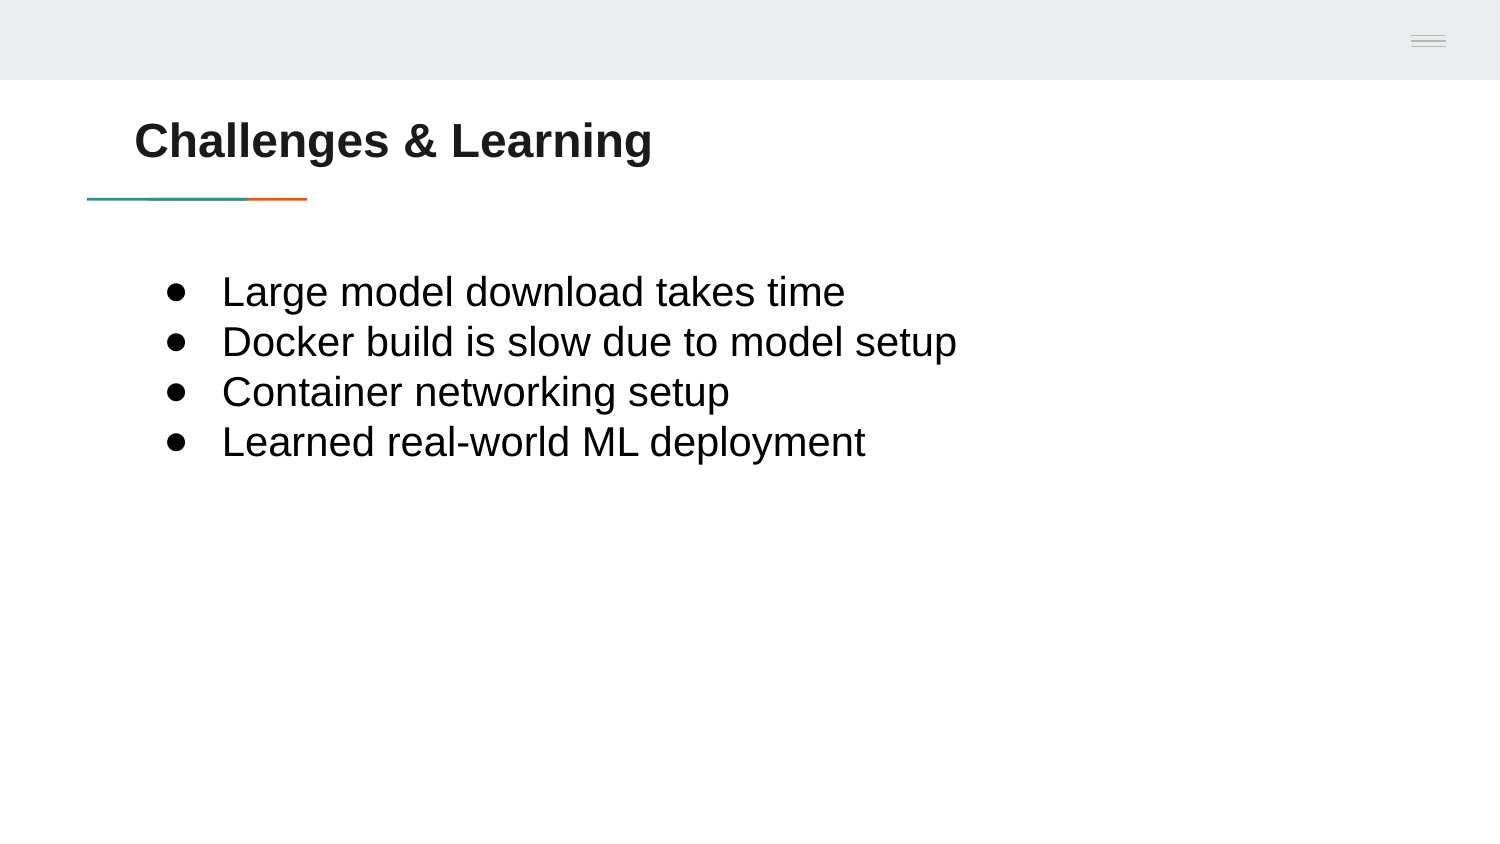

# Challenges & Learning
Large model download takes time
Docker build is slow due to model setup
Container networking setup
Learned real-world ML deployment